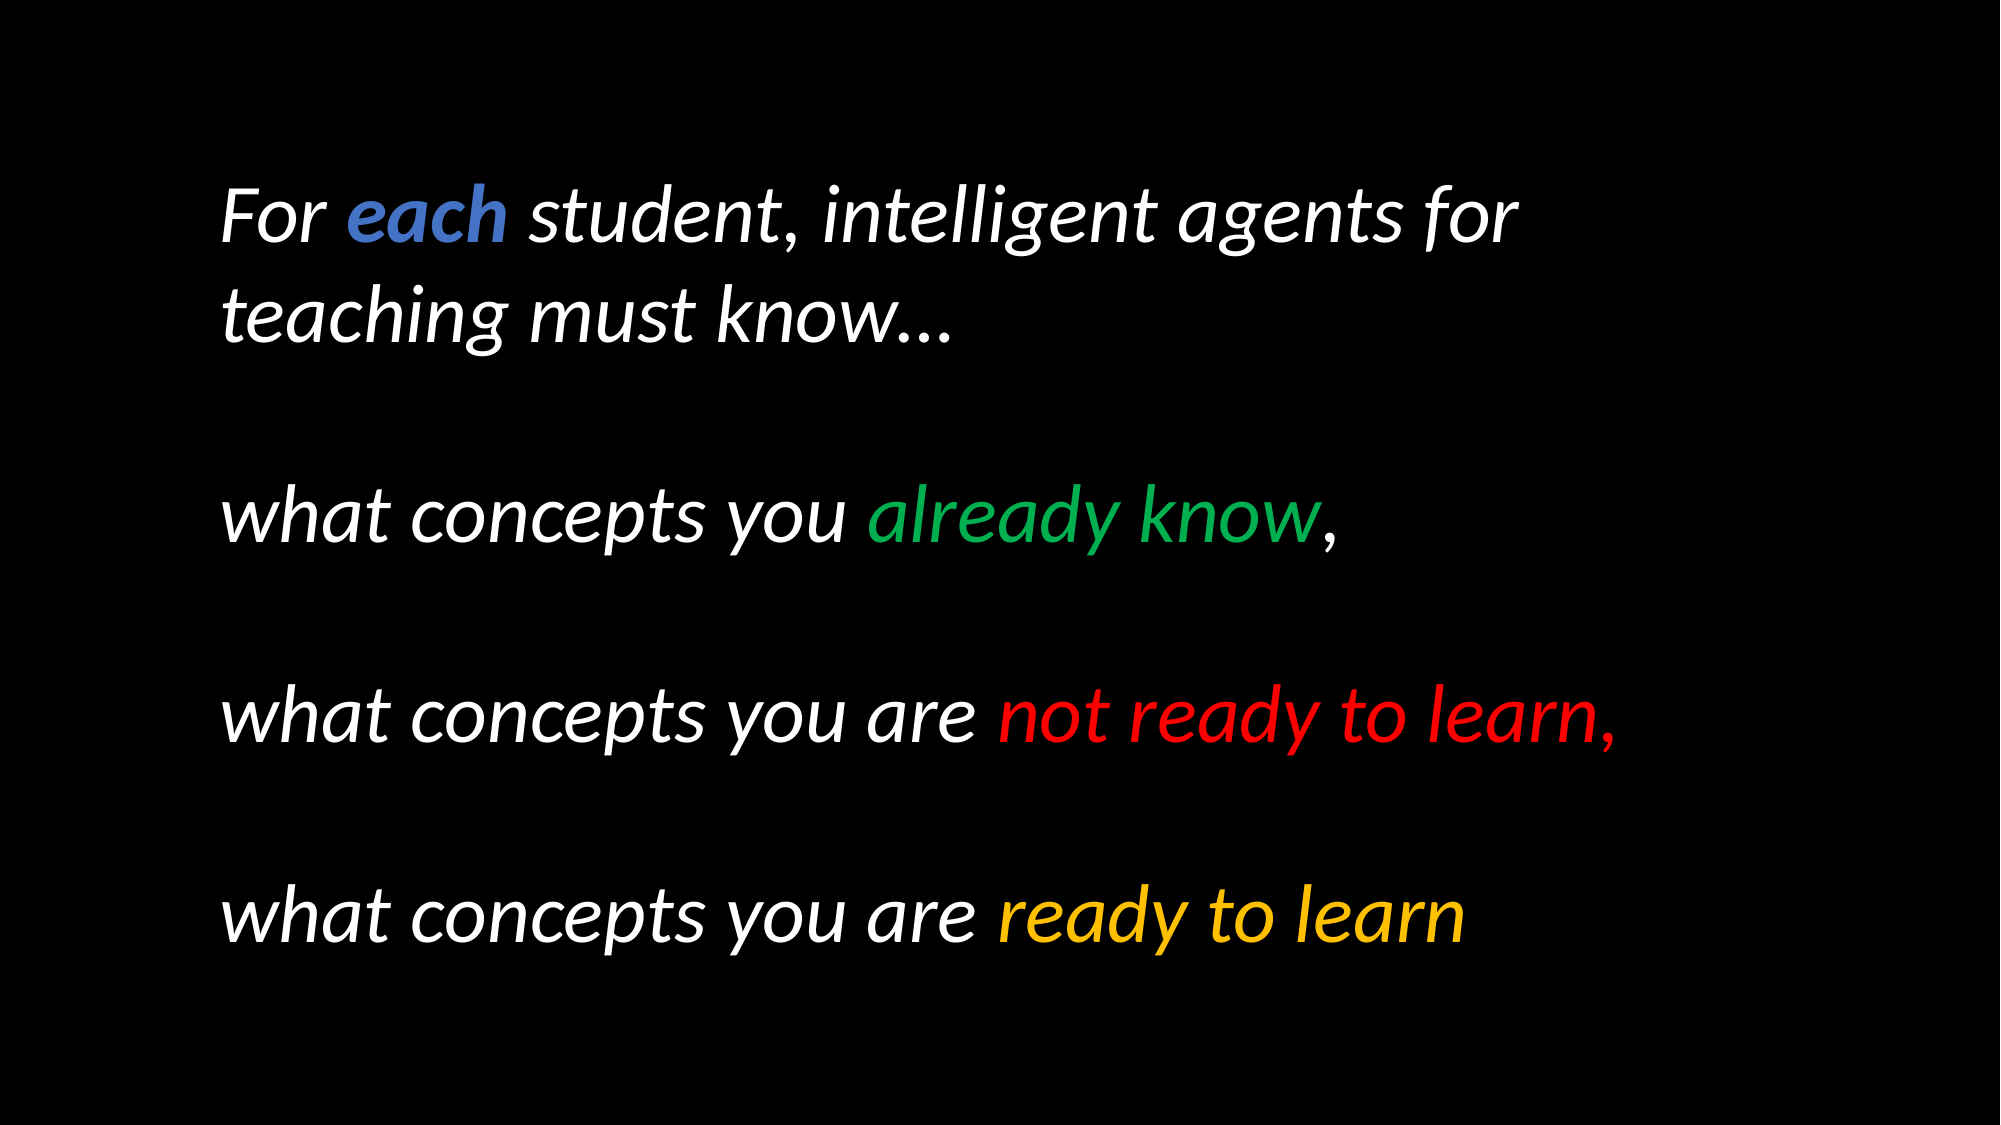

For each student, intelligent agents for teaching must know…

what concepts you already know,
what concepts you are not ready to learn,

what concepts you are ready to learn